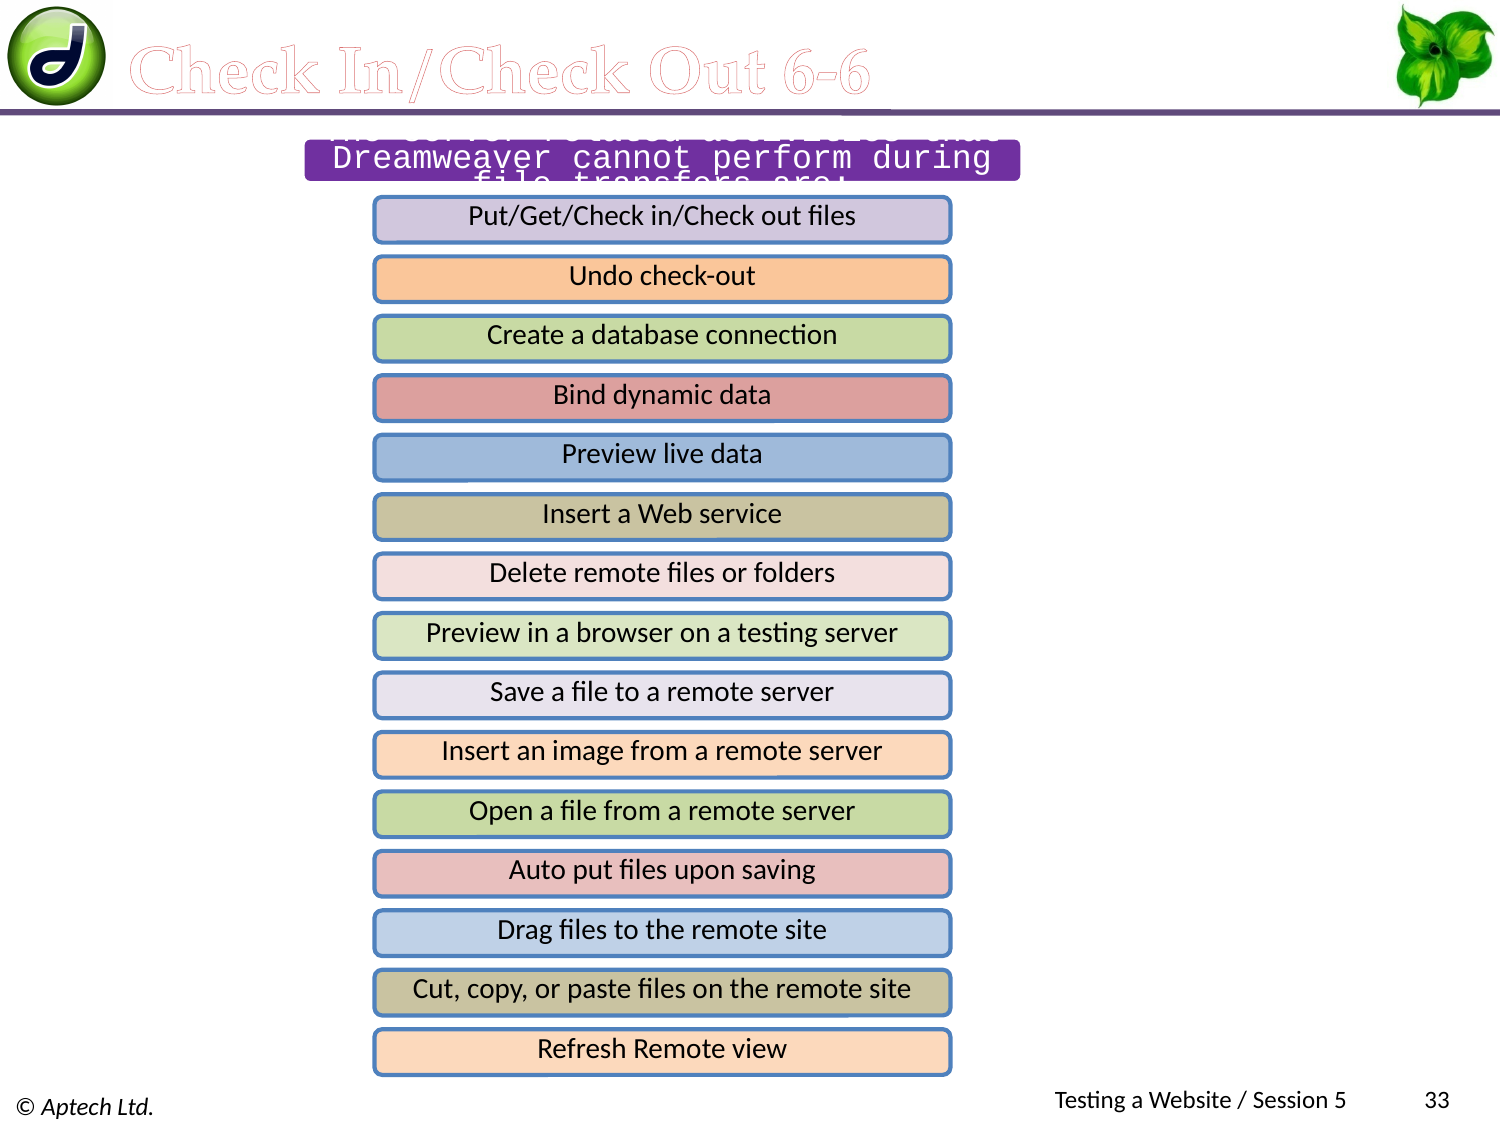

# Check In/Check Out 6-6
The server-related activities that Dreamweaver cannot perform during file transfers are:
Put/Get/Check in/Check out files
Undo check-out
Create a database connection
Bind dynamic data
Preview live data
Insert a Web service
Refresh Remote view
Delete remote files or folders
Preview in a browser on a testing server
Save a file to a remote server
Insert an image from a remote server
Open a file from a remote server
Auto put files upon saving
Drag files to the remote site
Cut, copy, or paste files on the remote site
Testing a Website / Session 5
33